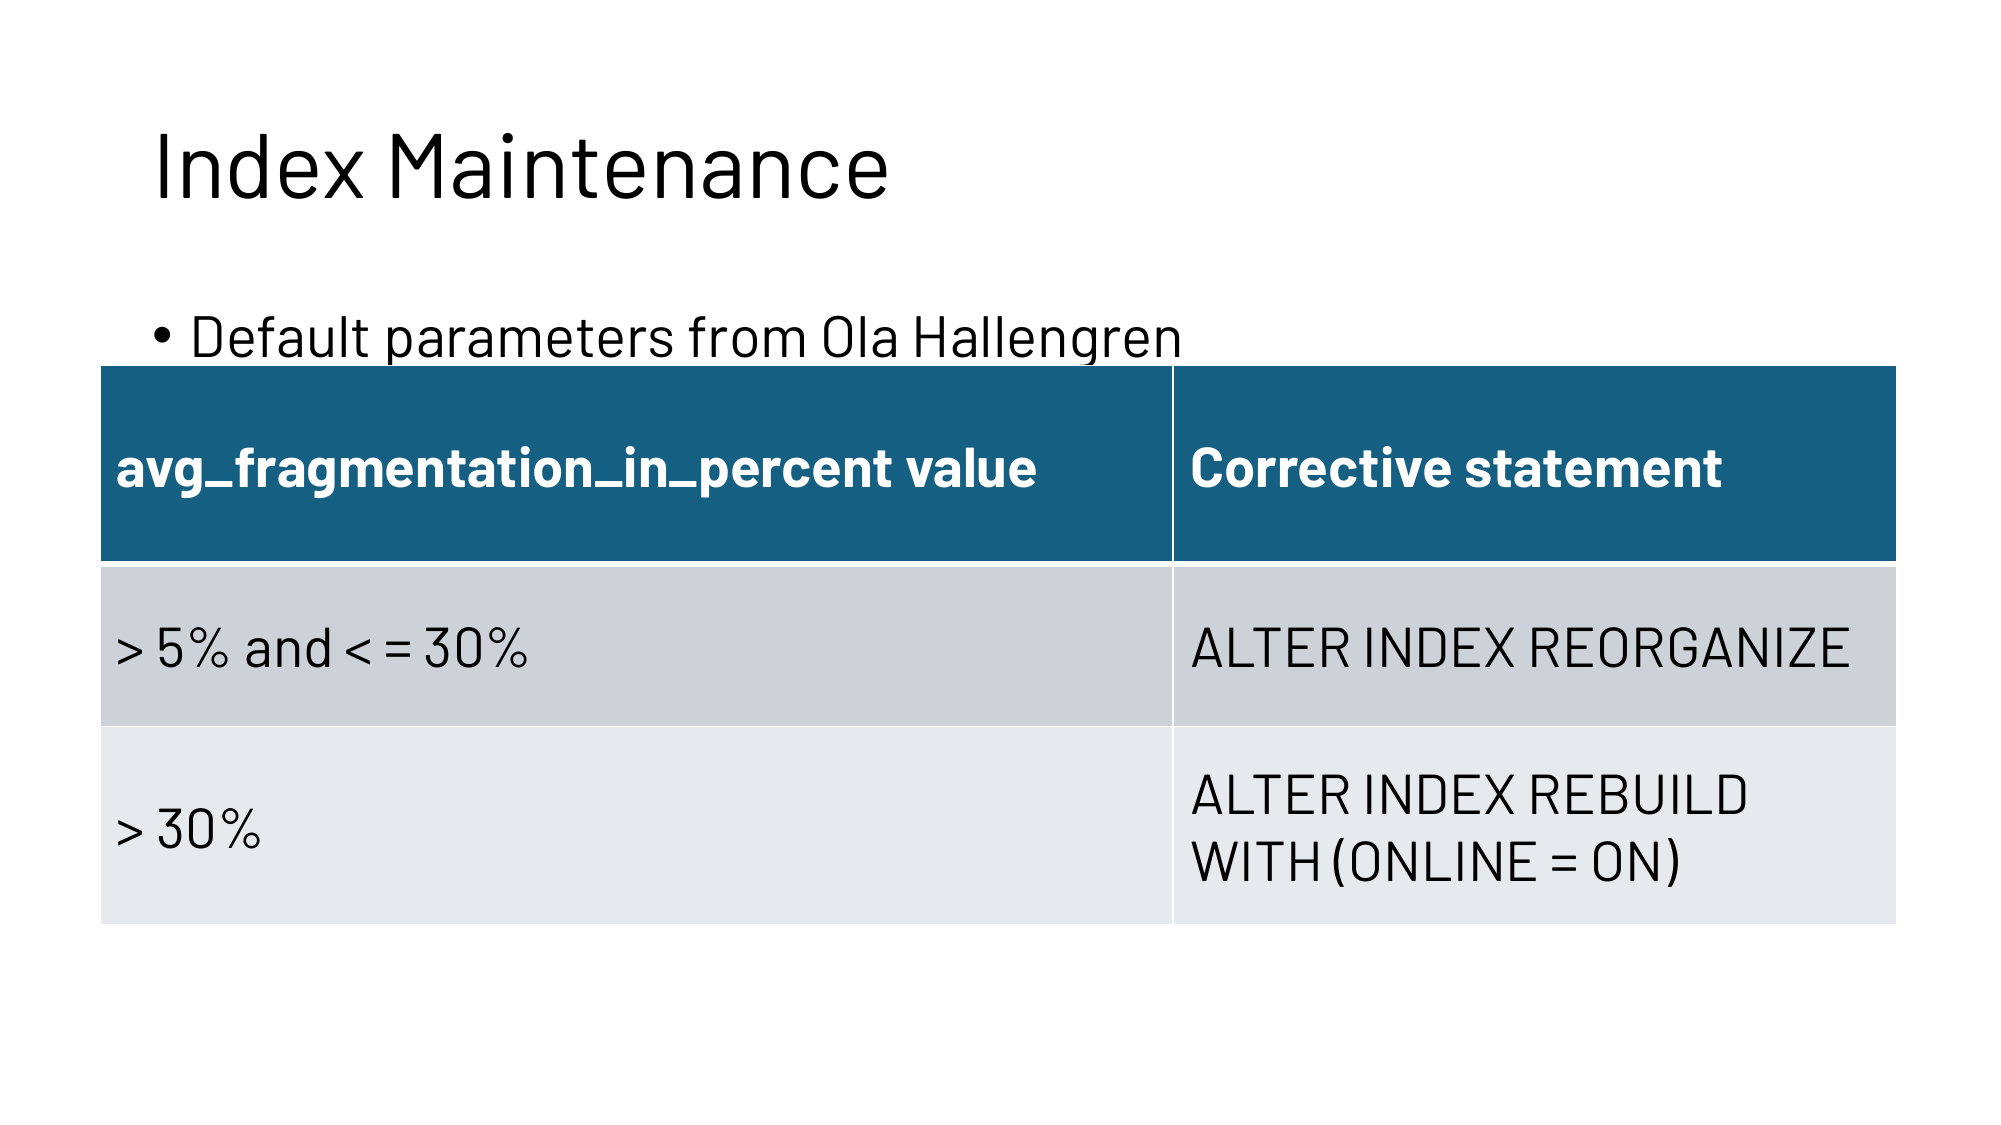

# Index Maintenance
Default parameters from Ola Hallengren
| avg\_fragmentation\_in\_percent value | Corrective statement |
| --- | --- |
| > 5% and < = 30% | ALTER INDEX REORGANIZE |
| > 30% | ALTER INDEX REBUILD WITH (ONLINE = ON) |